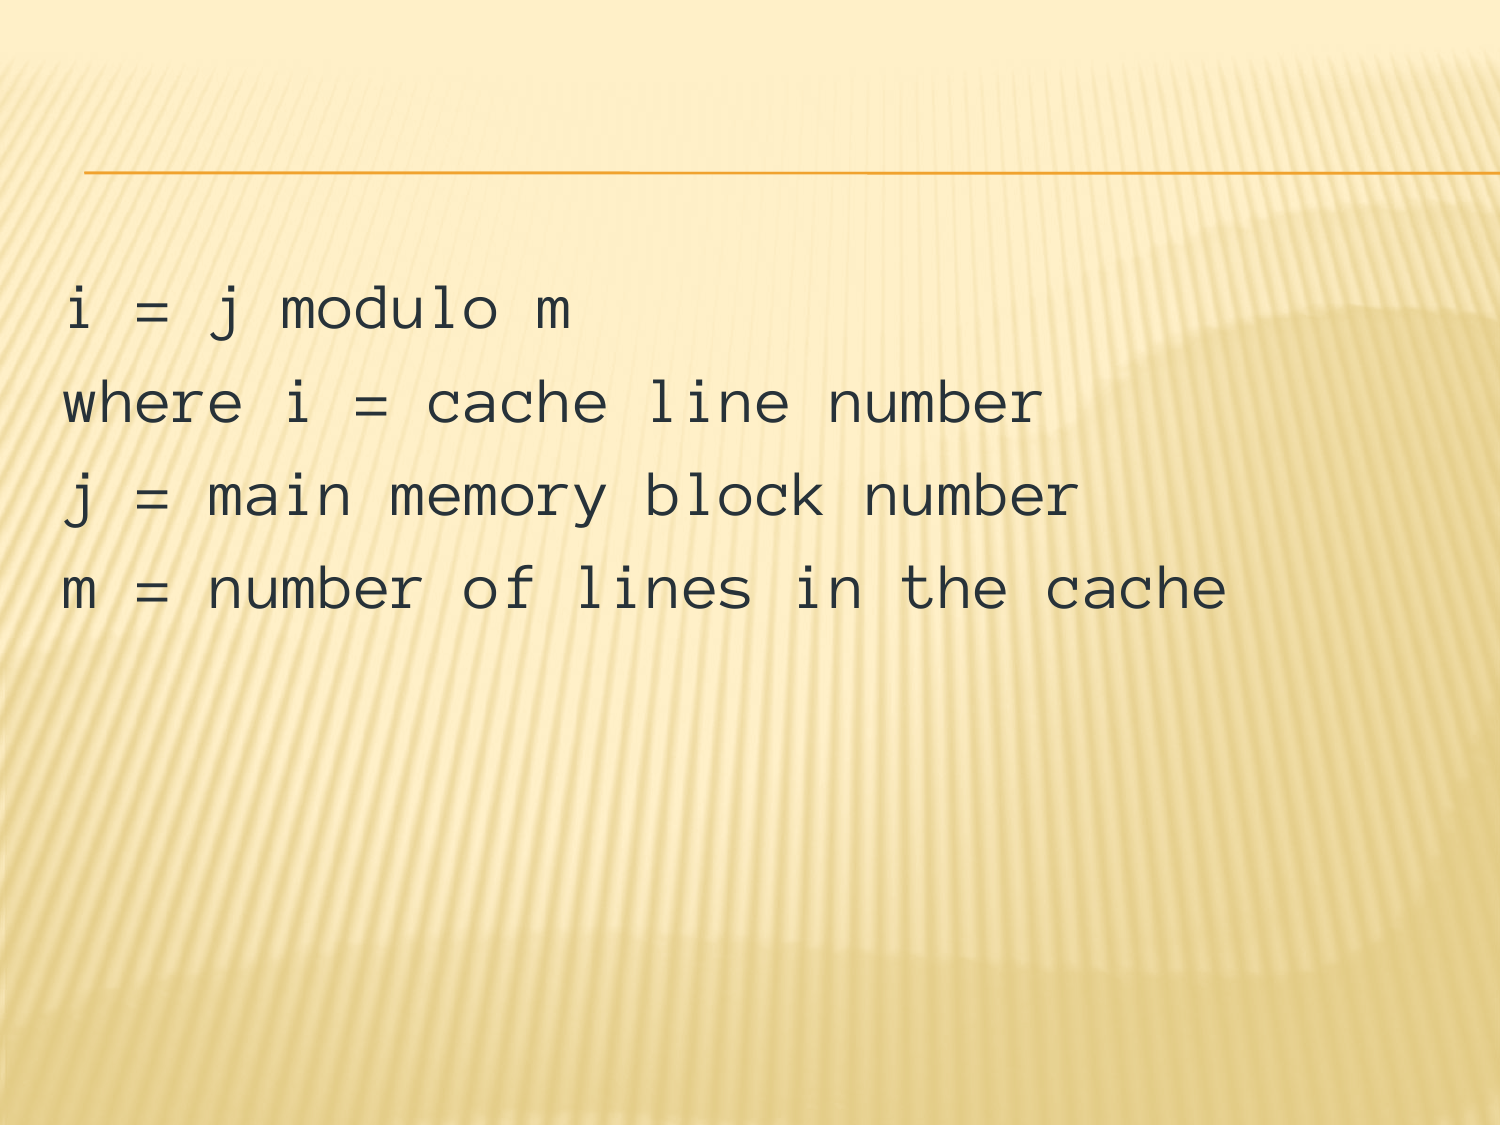

#
i = j modulo m
where i = cache line number
j = main memory block number
m = number of lines in the cache